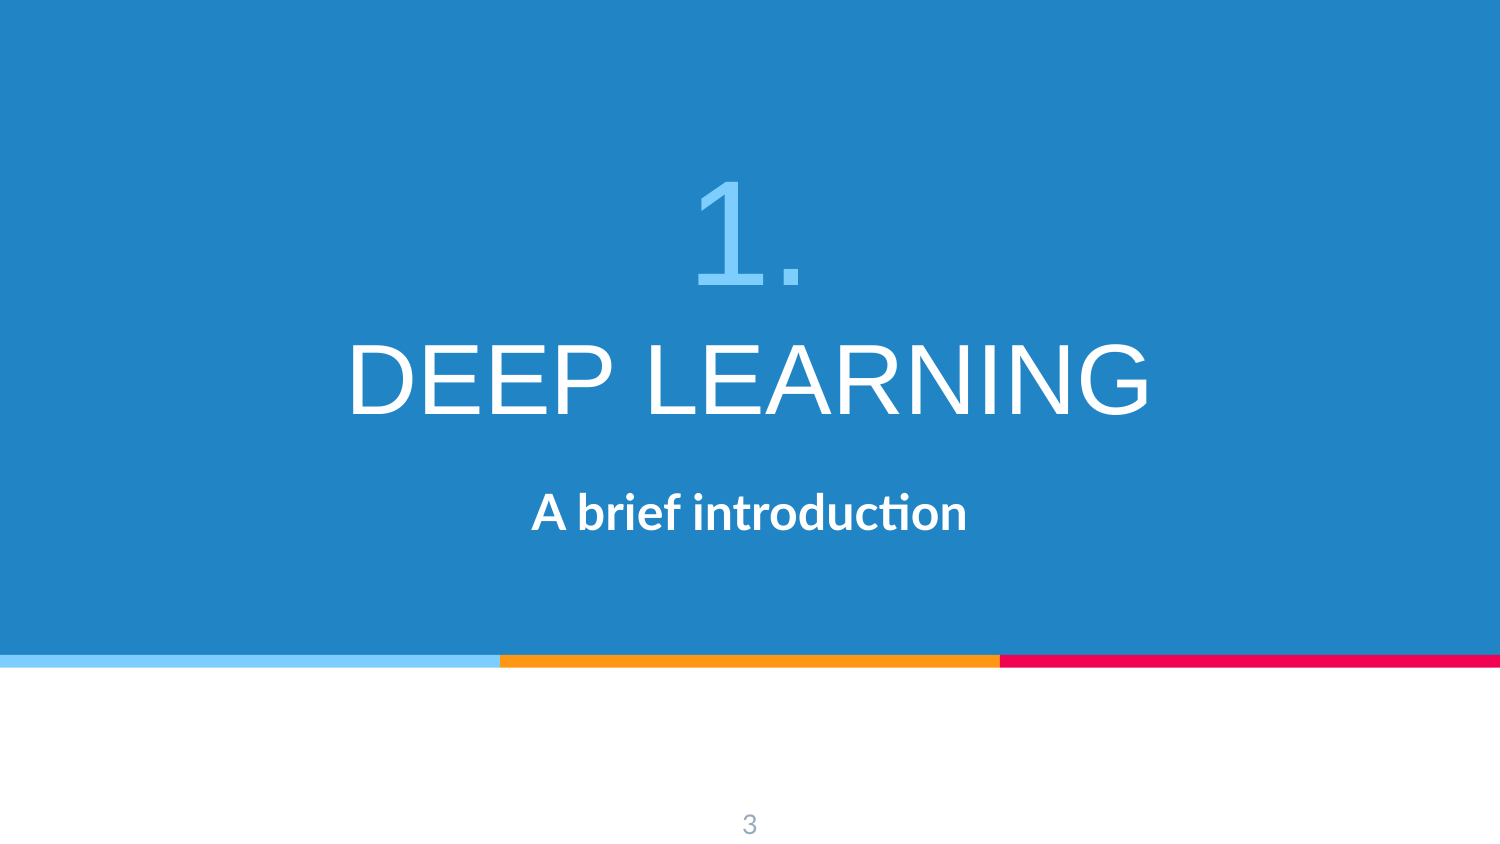

# 1.
DEEP LEARNING
A brief introduction
3